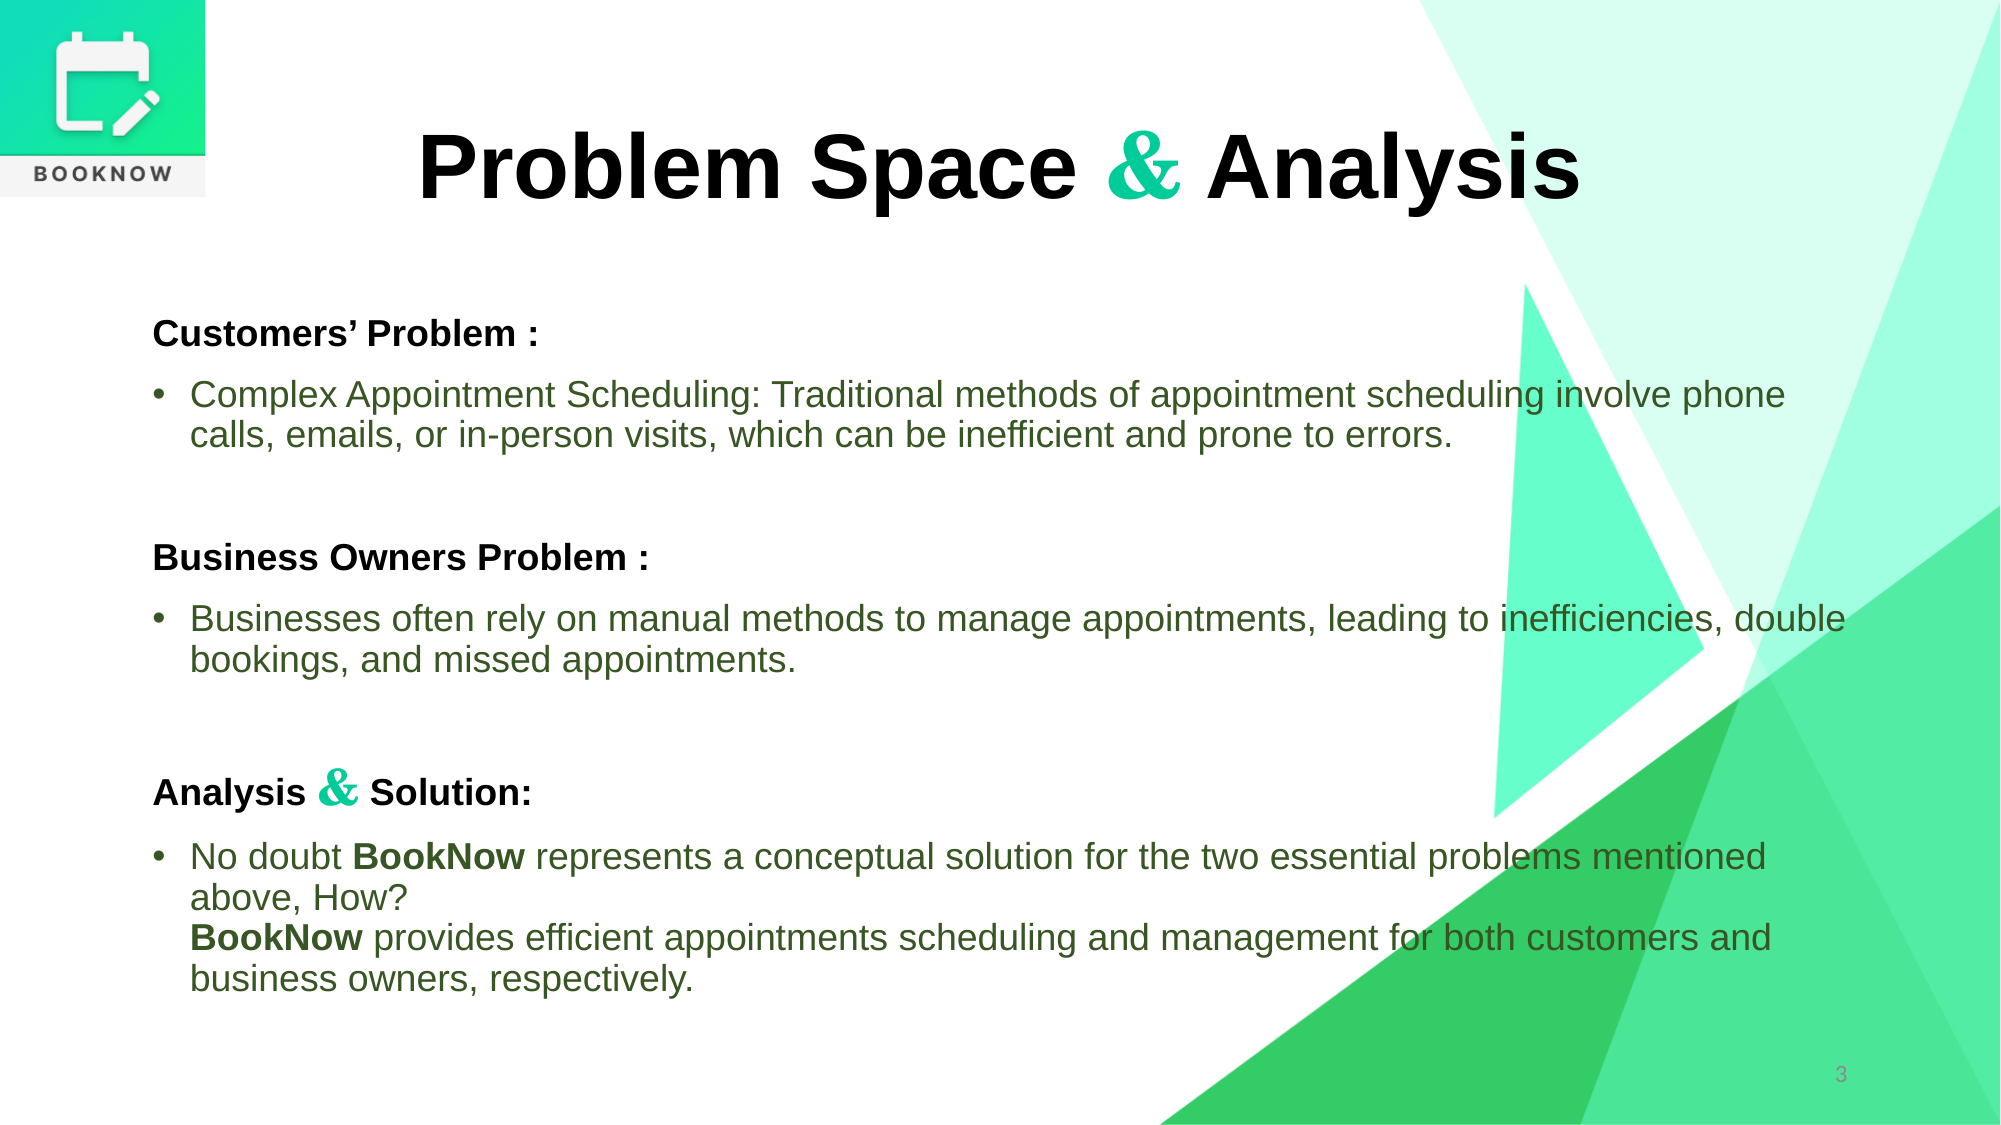

# Problem Space & Analysis
Customers’ Problem :
Complex Appointment Scheduling: Traditional methods of appointment scheduling involve phone calls, emails, or in-person visits, which can be inefficient and prone to errors.

Business Owners Problem :
Businesses often rely on manual methods to manage appointments, leading to inefficiencies, double bookings, and missed appointments.

Analysis & Solution:
No doubt BookNow represents a conceptual solution for the two essential problems mentioned above, How?
BookNow provides efficient appointments scheduling and management for both customers and business owners, respectively.

3